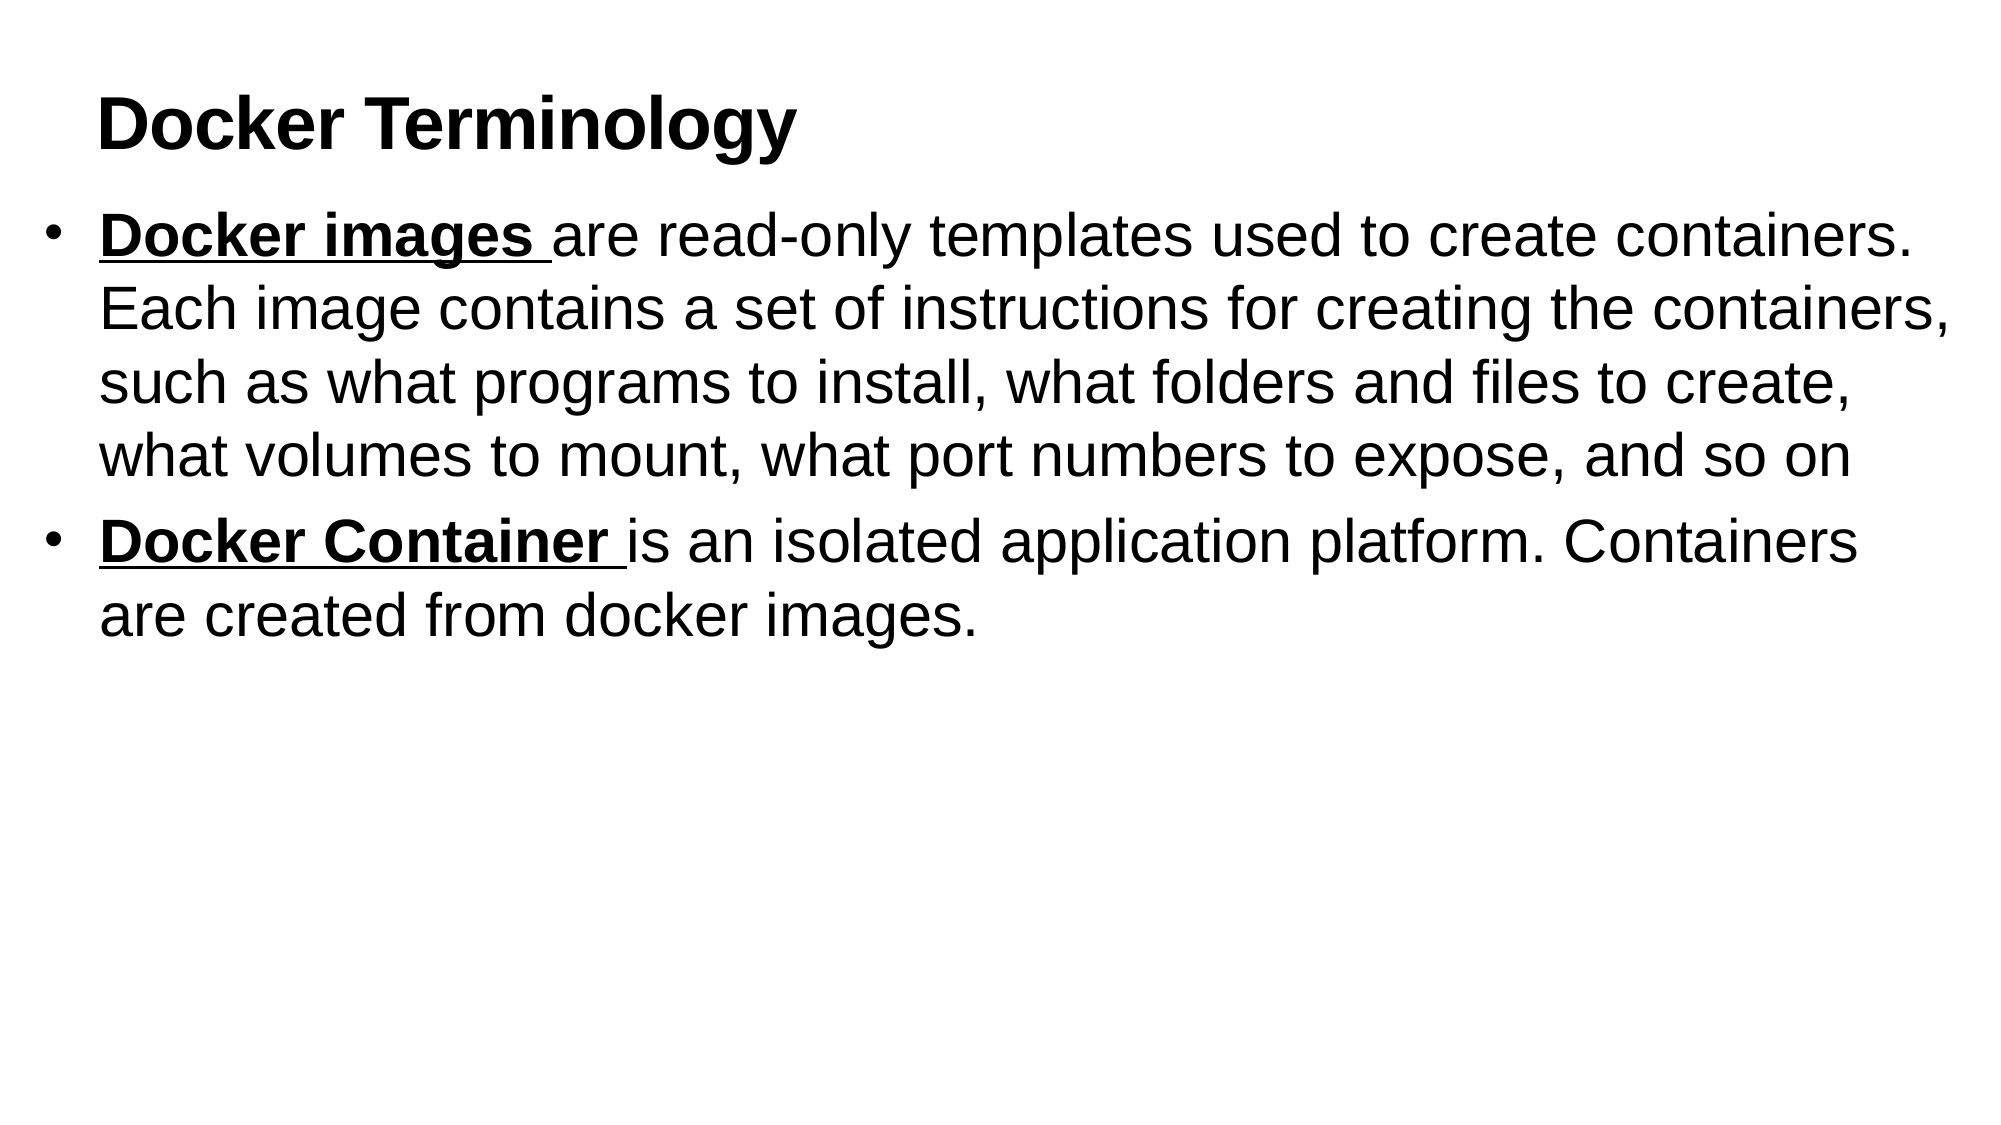

# Docker Terminology
Docker images are read-only templates used to create containers. Each image contains a set of instructions for creating the containers, such as what programs to install, what folders and files to create, what volumes to mount, what port numbers to expose, and so on
Docker Container is an isolated application platform. Containers are created from docker images.